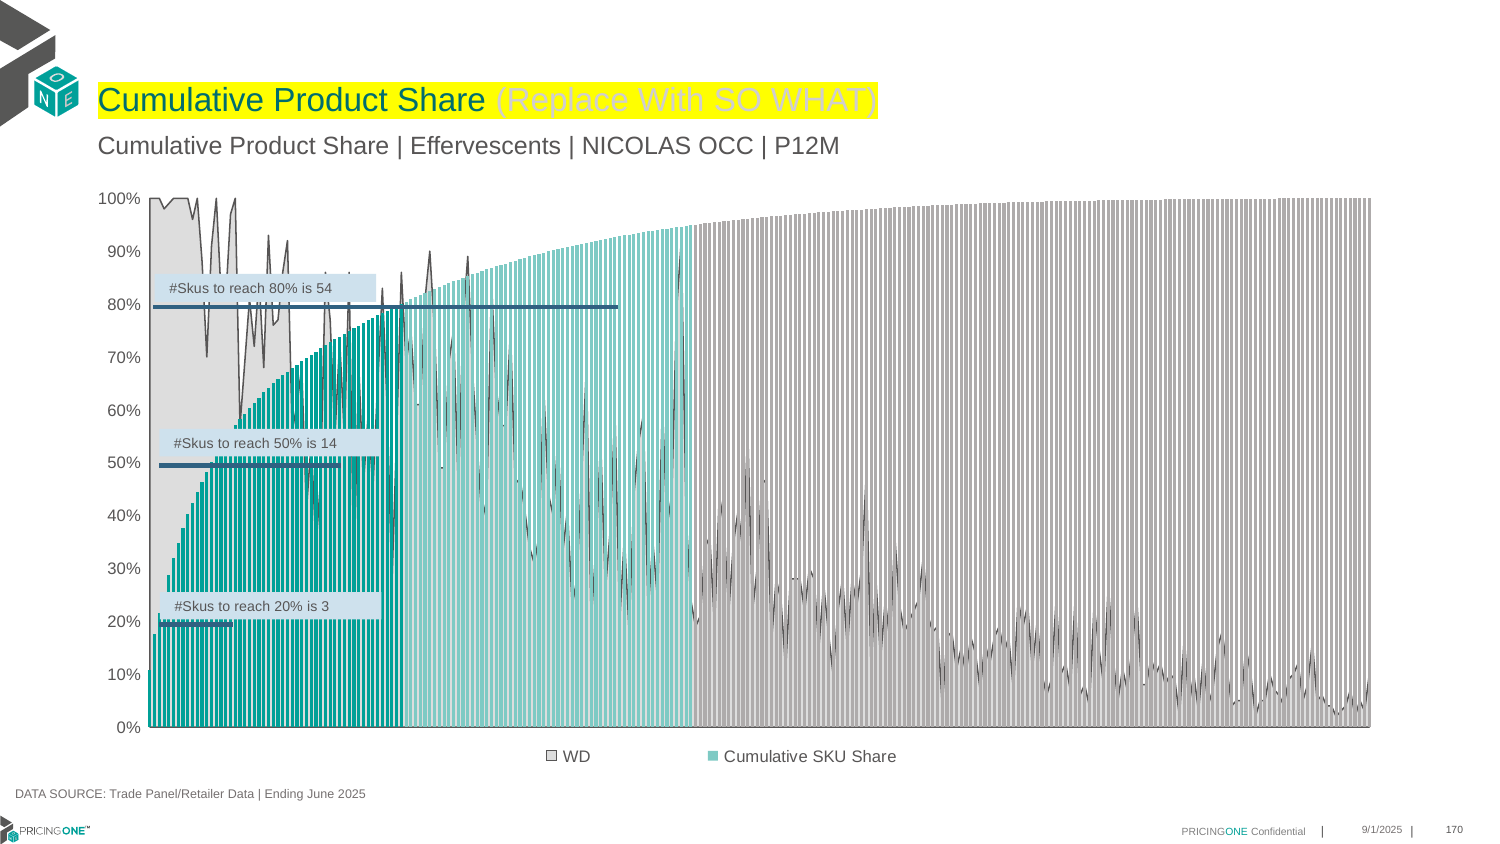

# Cumulative Product Share (Replace With SO WHAT)
Cumulative Product Share | Effervescents | NICOLAS OCC | P12M

### Chart

| Category | WD | Cumulative SKU Share |
|---|---|---|
| Ruinart | 1.0 | 0.1077483414476439 |
| Nicolas | 1.0 | 0.1763380261526954 |
| Deutz | 1.0 | 0.21527538351599979 |
| Ruinart | 0.98 | 0.2536645626324963 |
| Heidsieck & | 0.99 | 0.2878096849197894 |
| De Bligny | 1.0 | 0.3190492835507157 |
| Ayala | 1.0 | 0.34856978565574404 |
| Malard | 1.0 | 0.3761910499611682 |
| Canard Duch | 1.0 | 0.4035385233903303 |
| Besserat De | 0.96 | 0.42437705119471836 |
| Nicolas Feu | 1.0 | 0.44403332732862416 |
| Ruinart | 0.88 | 0.46357507656004127 |
| Ruinart | 0.7 | 0.48290745629784626 |
| Laurent Per | 0.91 | 0.5013928141526619 |
| Demoiselle | 1.0 | 0.517167105487628 |
| Taittinger | 0.82 | 0.5319070757344931 |
| Bollinger | 0.81 | 0.54571532191007 |
| Savian | 0.97 | 0.5589336352389733 |
| All Others | 1.0 | 0.5710639429942341 |
| Ruinart | 0.57 | 0.5821295084529203 |
| Roederer | 0.69 | 0.592698194173205 |
| Laurent Per | 0.81 | 0.6030986685054595 |
| Deutz | 0.72 | 0.61326591357275 |
| Vesselle | 0.85 | 0.6231969469036576 |
| Campari: Al | 0.68 | 0.6330552079319421 |
| Perrier Jou | 0.93 | 0.6418737794235715 |
| Pommery | 0.76 | 0.6499163118519832 |
| Ruinart | 0.77 | 0.6578950193920288 |
| Demoiselle | 0.86 | 0.6654144263335521 |
| All Others | 0.92 | 0.6722836545057385 |
| Ruinart | 0.56 | 0.6790407417525713 |
| All Others | 0.61 | 0.6855156872031691 |
| Piper Heids | 0.68 | 0.6917937895401144 |
| Ruinart | 0.41 | 0.6978625223834476 |
| Taittinger | 0.54 | 0.7039038164897262 |
| Dom Perigno | 0.34 | 0.7099397421474506 |
| Roederer | 0.47 | 0.7158933515940112 |
| Moët & Chan | 0.86 | 0.7218415925920177 |
| Deutz | 0.77 | 0.7274945689195456 |
| Nicolas | 0.55 | 0.7330437552416931 |
| All Others | 0.73 | 0.7384151862672695 |
| De Bligny | 0.55 | 0.7436893887245873 |
| Malard | 0.86 | 0.748955240261932 |
| Dom Perigno | 0.28 | 0.7541608458766135 |
| Malard | 0.69 | 0.7593586970656055 |
| Besserat De | 0.46 | 0.7643549331866748 |
| Nicolas Feu | 0.59 | 0.7693505728134603 |
| Canard Duch | 0.45 | 0.7742251241006354 |
| Henriot | 0.65 | 0.7787059891605055 |
| Patriarche | 0.83 | 0.7831850647375243 |
| Laurent Per | 0.61 | 0.7876593683602726 |
| Dom Perigno | 0.27 | 0.7921026542802636 |
| All Others | 0.55 | 0.7964660099662261 |
| De Chanceny | 0.86 | 0.8006217856414278 |
| Veuve Clicq | 0.69 | 0.8047709998795078 |
| Nicolas | 0.75 | 0.8088832314719925 |
| Pommery | 0.61 | 0.8129936735816258 |
| Louis Marti | 0.61 | 0.8170569926428393 |
| Chateau Mon | 0.81 | 0.8211071888298092 |
| Lyre's | 0.9 | 0.8250345071943173 |
| Bouvet-Ladu | 0.75 | 0.8289063515904324 |
| De Venoge | 0.49 | 0.8325479491930026 |
| Veuve Clicq | 0.49 | 0.8361346693214636 |
| Bottega | 0.69 | 0.8395871782360707 |
| Nicolas | 0.75 | 0.8429555814566626 |
| Moët & Chan | 0.45 | 0.8463174232401328 |
| Savian | 0.77 | 0.8496440718608591 |
| Mure | 0.89 | 0.8529086850760706 |
| Ayala | 0.67 | 0.8561261752428624 |
| Ruinart | 0.53 | 0.8592518052899496 |
| Veuve Clicq | 0.39 | 0.8623732598770503 |
| Ruinart | 0.43 | 0.8653825735387974 |
| Canard Duch | 0.84 | 0.8683465536349761 |
| Campari: Al | 0.64 | 0.8711685680916116 |
| Nicolas Feu | 0.57 | 0.873914827774205 |
| Moët & Chan | 0.57 | 0.8766551225139605 |
| Deutz | 0.75 | 0.8793733469652156 |
| Nicolas | 0.46 | 0.8820891854393356 |
| Henriot | 0.47 | 0.8847835501192388 |
| All Others | 0.41 | 0.8874683708906014 |
| Canard Duch | 0.34 | 0.8900404542423266 |
| Bollinger | 0.31 | 0.8924162909746832 |
| Besserat De | 0.36 | 0.8947754258670936 |
| Lanson | 0.64 | 0.8970826657568137 |
| Ruinart | 0.44 | 0.8993887126579663 |
| Nicolas Feu | 0.4 | 0.9016935665705512 |
| Malard | 0.55 | 0.9039453324918784 |
| Malard | 0.33 | 0.9061368524905422 |
| De Chanceny | 0.41 | 0.9082138455867174 |
| Krug | 0.23 | 0.9102508735658782 |
| Laurent Per | 0.28 | 0.9121984274024698 |
| Roederer | 0.48 | 0.9141274899162637 |
| Henriot | 0.68 | 0.9159861661045697 |
| Vranken | 0.2 | 0.9177989122330236 |
| De Venoge | 0.34 | 0.9195699037616117 |
| Kriter | 0.54 | 0.921299737184618 |
| Roederer | 0.26 | 0.9229931844563128 |
| De Venoge | 0.37 | 0.924682456268021 |
| Patriarche | 0.6 | 0.9263574122169181 |
| Ruinart | 0.2 | 0.9280293856943963 |
| Veuve Clicq | 0.36 | 0.9296667625034143 |
| Canard Duch | 0.18 | 0.9313023498295809 |
| All Others | 0.44 | 0.9328723227845301 |
| Malard | 0.54 | 0.93443454131379 |
| All Others | 0.59 | 0.9359132506433185 |
| Henriot | 0.22 | 0.9373519948558328 |
| Ruinart | 0.35 | 0.9387066333743318 |
| Delamotte | 0.24 | 0.9400344296500601 |
| Nicolas | 0.61 | 0.9413550679943828 |
| All Others | 0.38 | 0.9426703378901514 |
| All Others | 0.44 | 0.9439718884173928 |
| All Others | 0.79 | 0.9452615090589581 |
| Contarini | 0.92 | 0.9465445682634017 |
| Nicolas | 0.4 | 0.947825837984994 |
| Roederer | 0.24 | 0.949005703678341 |
| Roederer | 0.19 | 0.9501497797146604 |
| Bollinger | 0.21 | 0.9512753644281821 |
| Roederer | 0.34 | 0.9523848437960413 |
| Moët & Chan | 0.36 | 0.9534275158041154 |
| Roederer | 0.19 | 0.9544636263750679 |
| De Venoge | 0.44 | 0.9554979474631689 |
| Ruinart | 0.38 | 0.9565203386655939 |
| Roederer | 0.22 | 0.957519466590951 |
| Nicolas | 0.35 | 0.9585036821592132 |
| Bottega | 0.41 | 0.9594628449675561 |
| Roederer | 0.33 | 0.9604029199588174 |
| Nicolas | 0.56 | 0.9613089947759025 |
| Perrier Jou | 0.22 | 0.962210894133001 |
| Nicolas | 0.3 | 0.9630895302130315 |
| Deutz | 0.47 | 0.9639508679588318 |
| All Others | 0.46 | 0.9647966968532535 |
| Ruinart | 0.16 | 0.9656341748277021 |
| Canard Duch | 0.28 | 0.9664466000422313 |
| Ruinart | 0.24 | 0.9672411304282466 |
| Delamotte | 0.11 | 0.9680279063885725 |
| Nicolas | 0.28 | 0.9687848576347087 |
| Vesselle | 0.28 | 0.9695394229037096 |
| Roederer | 0.28 | 0.9702695319070751 |
| Ruinart | 0.22 | 0.9709906934961836 |
| Vranken | 0.3 | 0.971706486636738 |
| Cru La Maqu | 0.28 | 0.9724037884544947 |
| Ruinart | 0.15 | 0.9730945288351296 |
| Deutz | 0.27 | 0.9737834797329131 |
| Deutz | 0.18 | 0.974462886722156 |
| Ayala | 0.1 | 0.9751047145715197 |
| All Others | 0.22 | 0.9757411739723293 |
| Roederer | 0.28 | 0.976356756073206 |
| All Others | 0.15 | 0.9769645837483935 |
| All Others | 0.28 | 0.9775610780321887 |
| All Others | 0.23 | 0.978157572315984 |
| Besserat De | 0.3 | 0.9787486981512251 |
| Demoiselle | 0.48 | 0.9793392274921825 |
| Nicolas | 0.11 | 0.9799142479817612 |
| Nicolas Feu | 0.28 | 0.9804880754827723 |
| All Others | 0.13 | 0.9810422186724181 |
| Lanson | 0.24 | 0.9815921864020773 |
| Taittinger | 0.16 | 0.982140961143169 |
| Nicolas | 0.36 | 0.9826879464014092 |
| Ruinart | 0.23 | 0.9832086859111625 |
| Bollinger | 0.18 | 0.9837222674895102 |
| Nicolas | 0.2 | 0.9842215332050468 |
| All Others | 0.22 | 0.9847064830577723 |
| Roederer | 0.24 | 0.985182485496241 |
| All Others | 0.32 | 0.9856358211519254 |
| Nicolas | 0.21 | 0.9860873673247584 |
| Laurent Per | 0.18 | 0.9864977553920096 |
| Louis Marti | 0.19 | 0.9868968100678686 |
| Piper Heids | 0.04 | 0.9872893033066058 |
| Piper Heids | 0.17 | 0.9876800070624917 |
| Nicolas | 0.18 | 0.9880677283469587 |
| All Others | 0.11 | 0.9884375548029117 |
| Deutz | 0.15 | 0.9888073812588648 |
| Lanson | 0.1 | 0.9891700497834124 |
| Deutz | 0.17 | 0.9895309288251085 |
| Laurent Per | 0.14 | 0.989882263958264 |
| Laurent Per | 0.07 | 0.9902312131142842 |
| Vesselle | 0.16 | 0.9905724078446151 |
| Roederer | 0.12 | 0.9909016726892701 |
| All Others | 0.17 | 0.9912261655796547 |
| Bouvet-Ladu | 0.19 | 0.9915208337558495 |
| Perrier Jou | 0.14 | 0.9918143089434768 |
| Laurent Per | 0.17 | 0.9920755734397791 |
| Nicolas | 0.07 | 0.9923344519589463 |
| Contarini | 0.24 | 0.9925933304781135 |
| All Others | 0.19 | 0.9928474370430103 |
| Pommery | 0.23 | 0.9930955786650691 |
| Roederer | 0.11 | 0.9933395448271414 |
| Pommery | 0.2 | 0.9935799320235109 |
| All Others | 0.1 | 0.9938143542770425 |
| Laurent Per | 0.06 | 0.9940362501506143 |
| Ruinart | 0.09 | 0.9942509880927806 |
| Nicolas | 0.24 | 0.9944454452292978 |
| Vranken | 0.1 | 0.9946375163886799 |
| Nicolas | 0.12 | 0.9948212366280889 |
| Dom Perigno | 0.07 | 0.9949852725561326 |
| Pommery | 0.24 | 0.9951475190013249 |
| De Venoge | 0.06 | 0.9953032040093955 |
| Henriot | 0.08 | 0.9954535205689119 |
| Piper Heids | 0.04 | 0.9956026441398608 |
| Moët & Chan | 0.23 | 0.9957517677108096 |
| Besserat De | 0.15 | 0.9959008912817585 |
| Bouvet-Ladu | 0.08 | 0.9960482253698559 |
| Demoiselle | 0.27 | 0.9961889980208316 |
| Nicolas | 0.13 | 0.9963273846946721 |
| Taittinger | 0.05 | 0.9964651748742288 |
| Taittinger | 0.11 | 0.9966029650537855 |
| Nicolas | 0.07 | 0.9967389657504908 |
| All Others | 0.15 | 0.9968743699529123 |
| Nicolas Feu | 0.24 | 0.9970050022010635 |
| Perrier Jou | 0.08 | 0.997134441460647 |
| Bouvet-Ladu | 0.08 | 0.9972626877316629 |
| Bollinger | 0.13 | 0.9973879515312599 |
| Roederer | 0.1 | 0.9975108293537217 |
| Bouvet-Ladu | 0.12 | 0.9976301282104808 |
| Laurent Per | 0.08 | 0.997748830572956 |
| Pommery | 0.1 | 0.99786574345258 |
| Celene | 0.09 | 0.9979772878836497 |
| Ruinart | 0.02 | 0.998087042831868 |
| Celene | 0.17 | 0.9981932188143836 |
| Roederer | 0.04 | 0.9982982018083316 |
| Henriot | 0.1 | 0.9983996058365768 |
| Pommery | 0.03 | 0.9985004133705382 |
| Pommery | 0.13 | 0.9985988349273645 |
| Laurent Per | 0.04 | 0.9986924845299203 |
| Roederer | 0.07 | 0.9987771867182192 |
| All Others | 0.15 | 0.9988606959179506 |
| Bollinger | 0.18 | 0.998941222646263 |
| All Others | 0.11 | 0.9990205563860077 |
| Roederer | 0.04 | 0.9990909427114956 |
| All Others | 0.05 | 0.9991589430598482 |
| All Others | 0.05 | 0.9992191889825115 |
| All Others | 0.15 | 0.9992764524337558 |
| De Venoge | 0.1 | 0.9993301369192974 |
| Roederer | 0.02 | 0.9993820319219876 |
| Malard | 0.05 | 0.9994243830161371 |
| De Bligny | 0.05 | 0.9994661376160028 |
| Moët & Chan | 0.1 | 0.9995072957215847 |
| Bouvet-Ladu | 0.07 | 0.999547260838599 |
| De Venoge | 0.06 | 0.9995860329670457 |
| Roederer | 0.04 | 0.9996248050954925 |
| Bollinger | 0.09 | 0.9996617877410877 |
| Deutz | 0.1 | 0.9996981738923992 |
| All Others | 0.12 | 0.9997339635494269 |
| Bottega | 0.05 | 0.9997697532064546 |
| Henriot | 0.08 | 0.9998031568863471 |
| All Others | 0.16 | 0.9998341745891045 |
| All Others | 0.05 | 0.9998580343604563 |
| All Others | 0.06 | 0.9998807011432405 |
| Besserat De | 0.04 | 0.9999015784431733 |
| All Others | 0.04 | 0.9999206662602548 |
| Bottega | 0.02 | 0.9999391575830524 |
| Vesselle | 0.03 | 0.99995764890585 |
| Bouvet-Ladu | 0.04 | 0.9999689822972422 |
| All Others | 0.07 | 0.9999791227000667 |
| All Others | 0.02 | 0.9999850876429047 |
| All Others | 0.05 | 0.9999904560914589 |
| Jaillance | 0.03 | 0.999995824540013 |
| Bottega | 0.1 | 0.9999999999999996 |
#Skus to reach 80% is 54
#Skus to reach 50% is 14
#Skus to reach 20% is 3
DATA SOURCE: Trade Panel/Retailer Data | Ending June 2025

9/1/2025
170